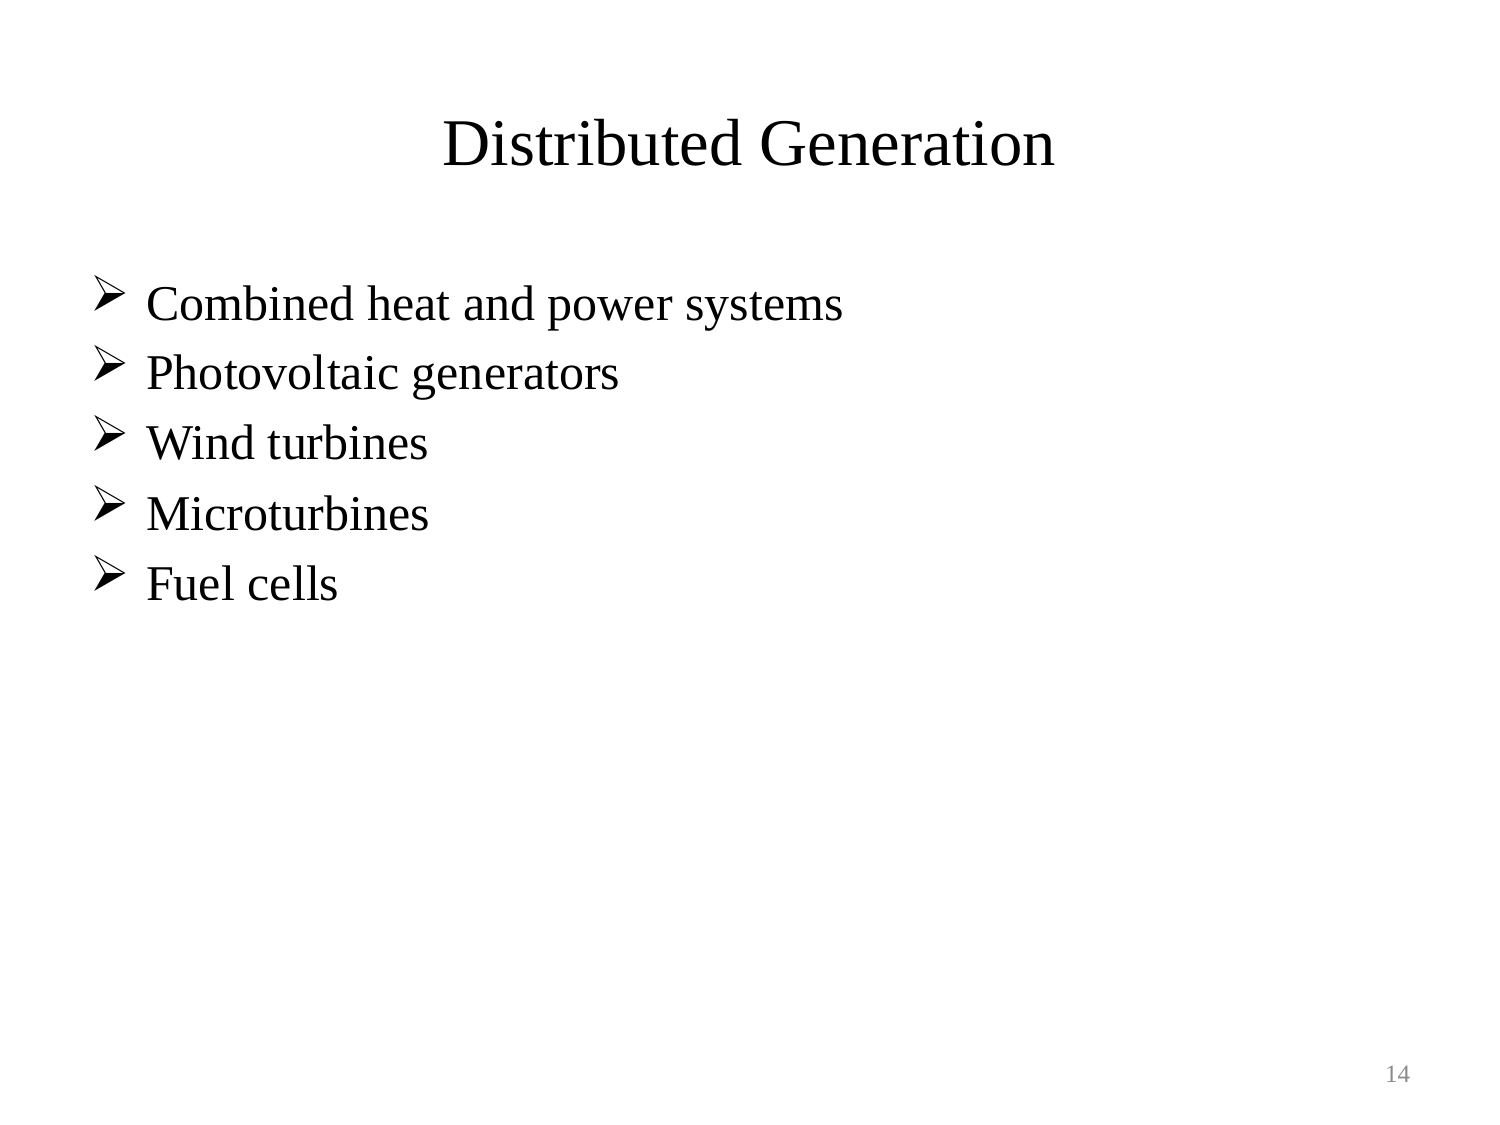

# Distributed Generation
Combined heat and power systems
Photovoltaic generators
Wind turbines
Microturbines
Fuel cells

14